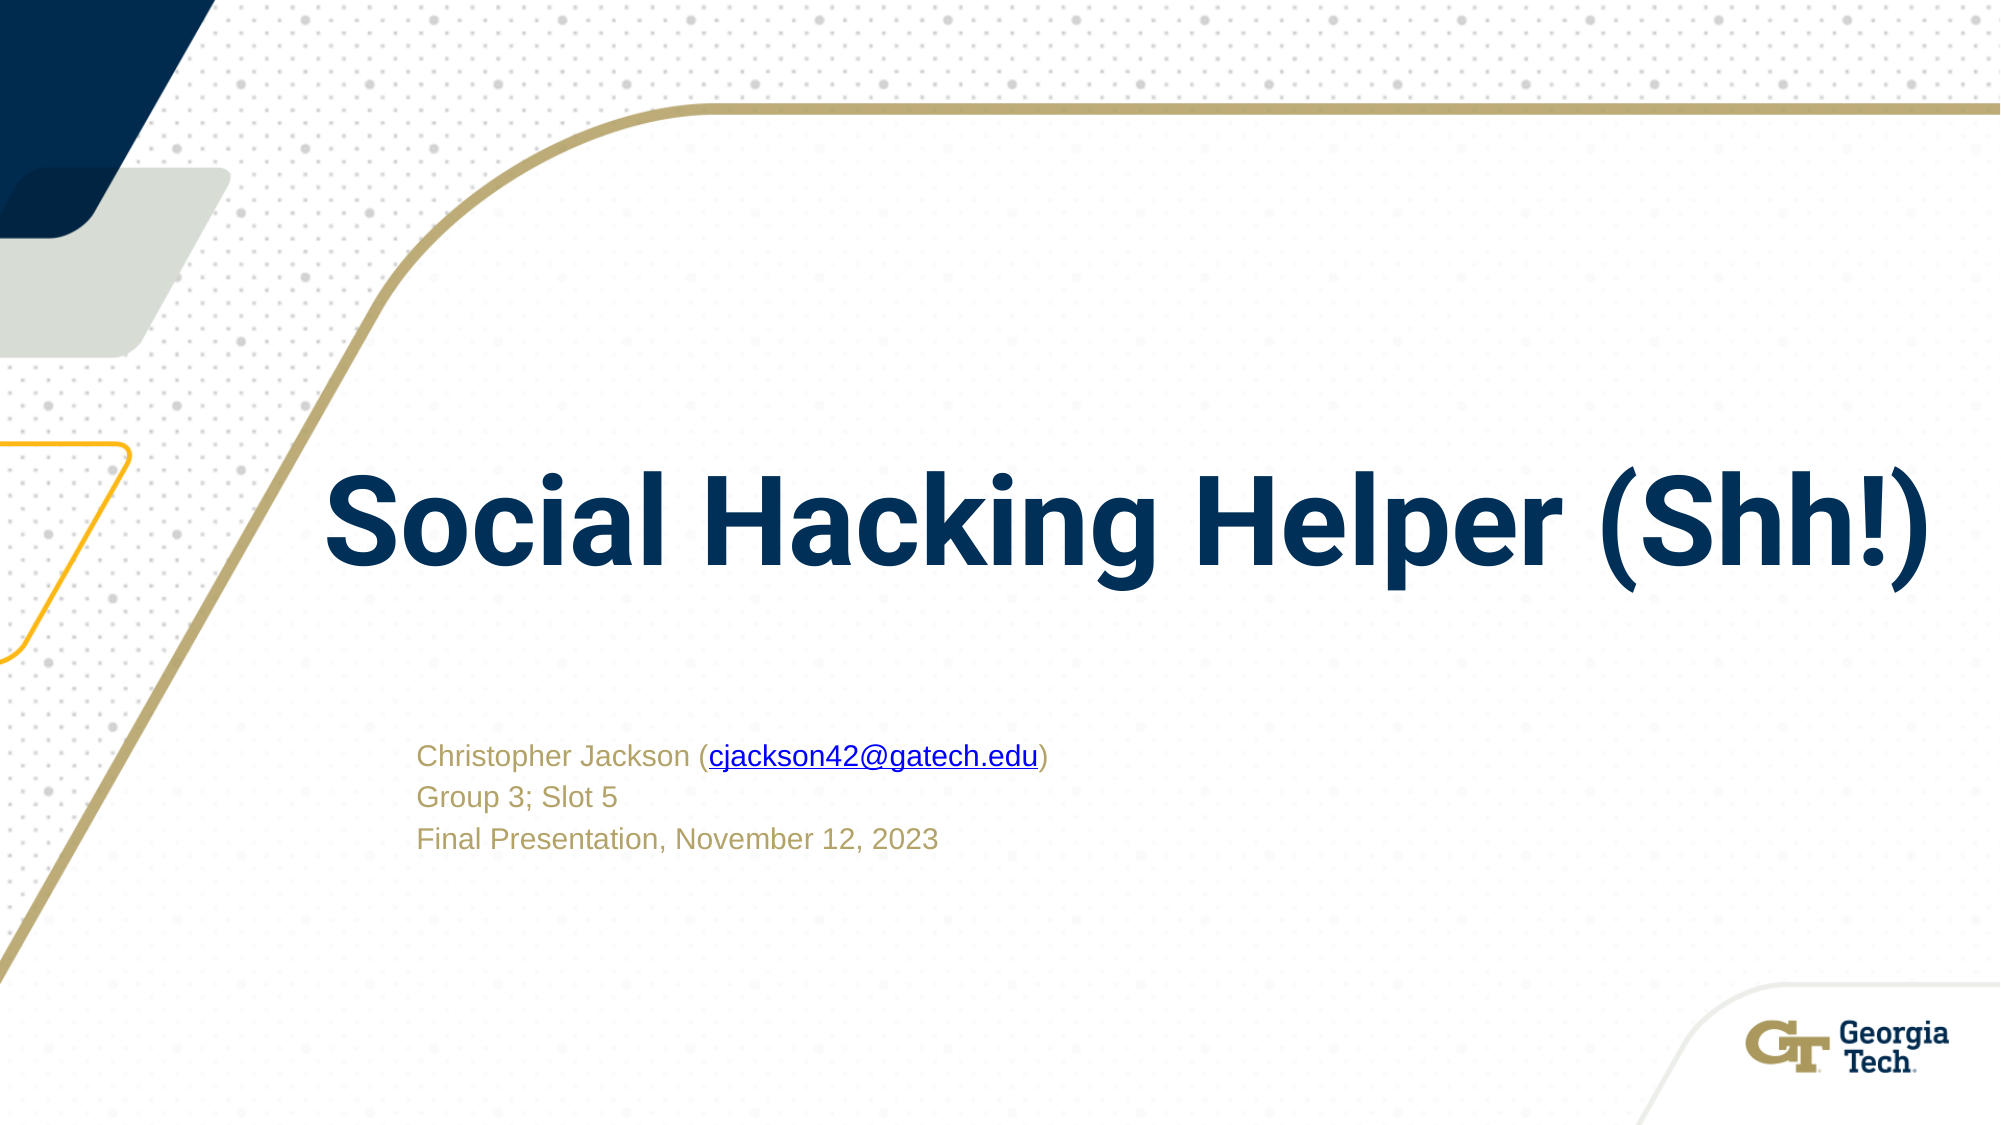

# Social Hacking Helper (Shh!)
Christopher Jackson (cjackson42@gatech.edu)
Group 3; Slot 5
Final Presentation, November 12, 2023